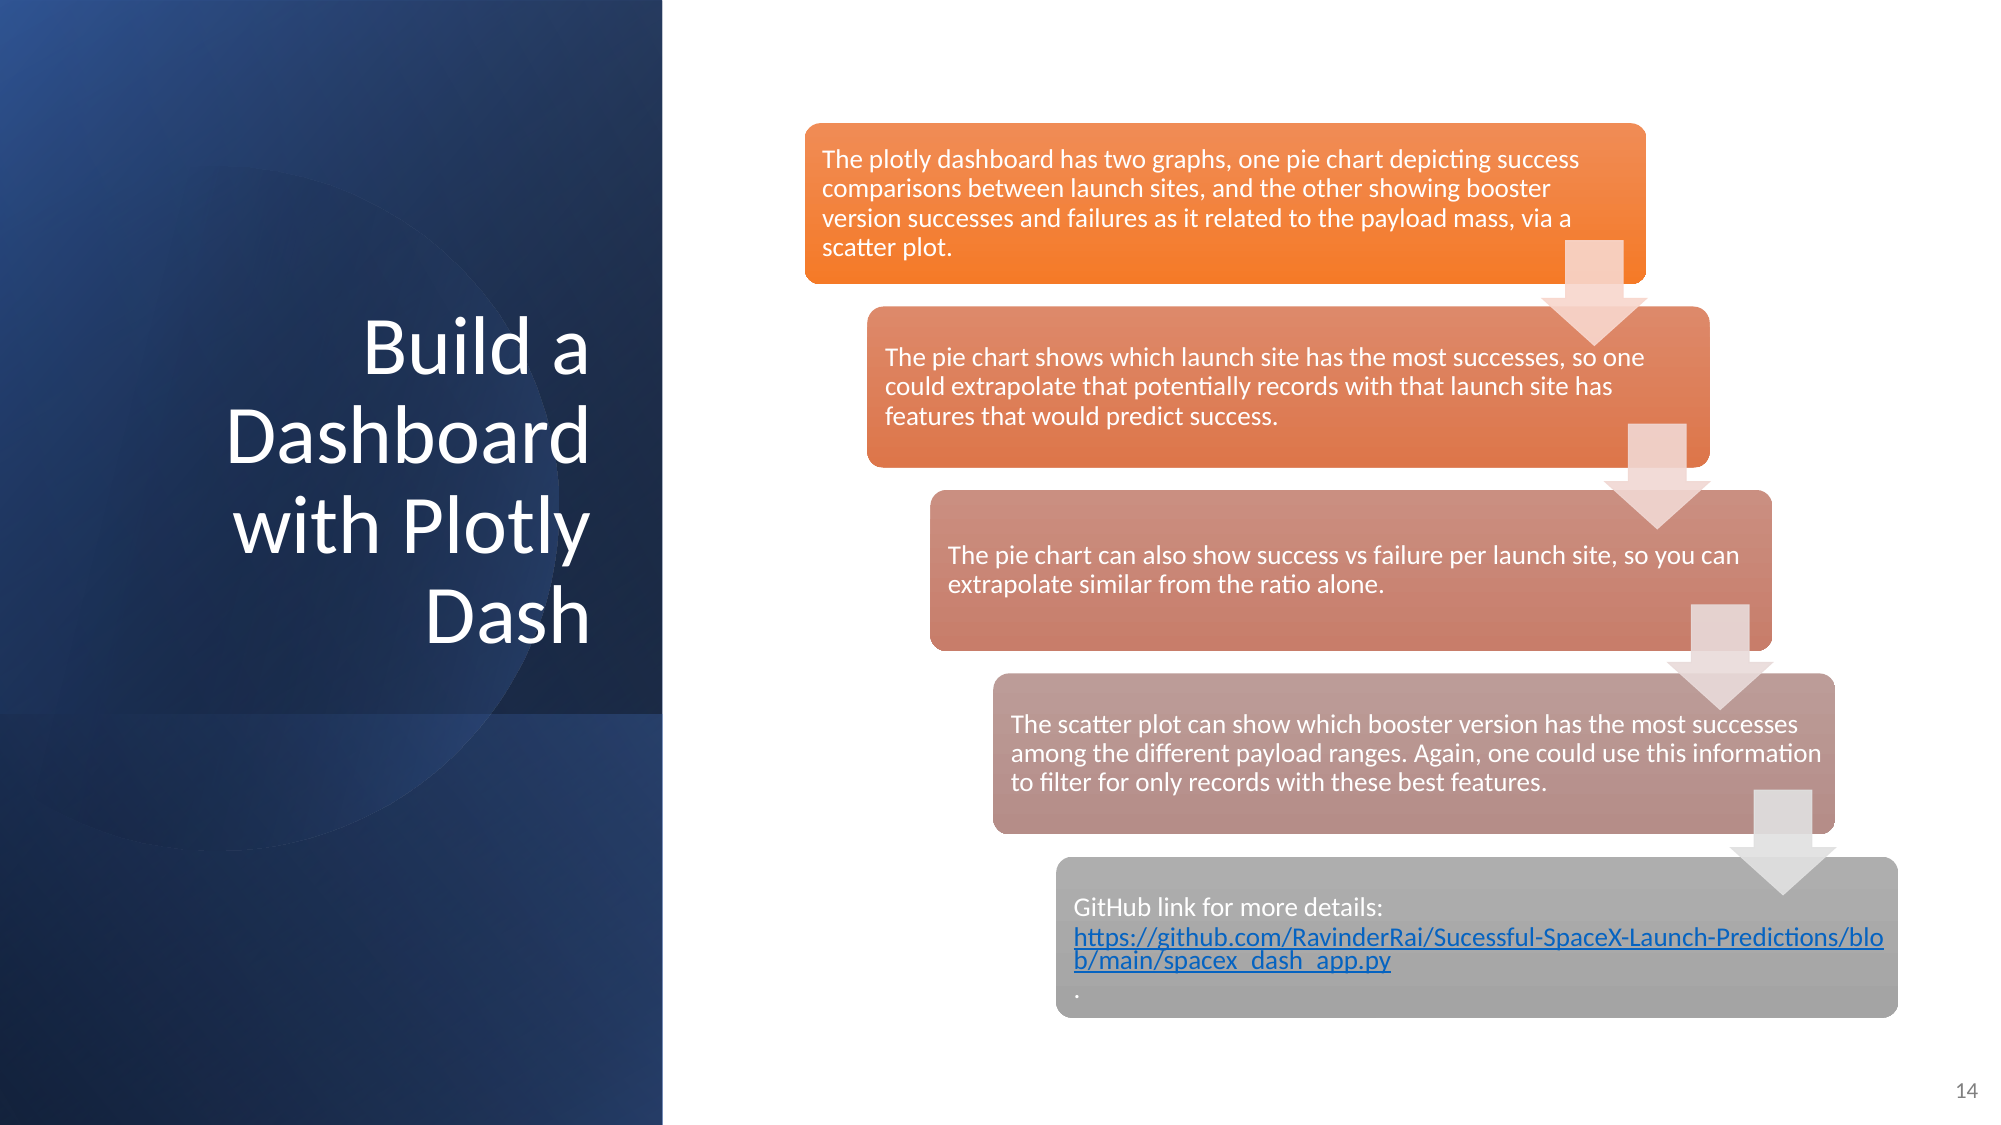

The plotly dashboard has two graphs, one pie chart depicting success comparisons between launch sites, and the other showing booster version successes and failures as it related to the payload mass, via a scatter plot.
The pie chart shows which launch site has the most successes, so one could extrapolate that potentially records with that launch site has features that would predict success.
The pie chart can also show success vs failure per launch site, so you can extrapolate similar from the ratio alone.
The scatter plot can show which booster version has the most successes among the different payload ranges. Again, one could use this information to filter for only records with these best features.
GitHub link for more details: https://github.com/RavinderRai/Sucessful-SpaceX-Launch-Predictions/blob/main/spacex_dash_app.py.

Build a Dashboard with Plotly Dash

14